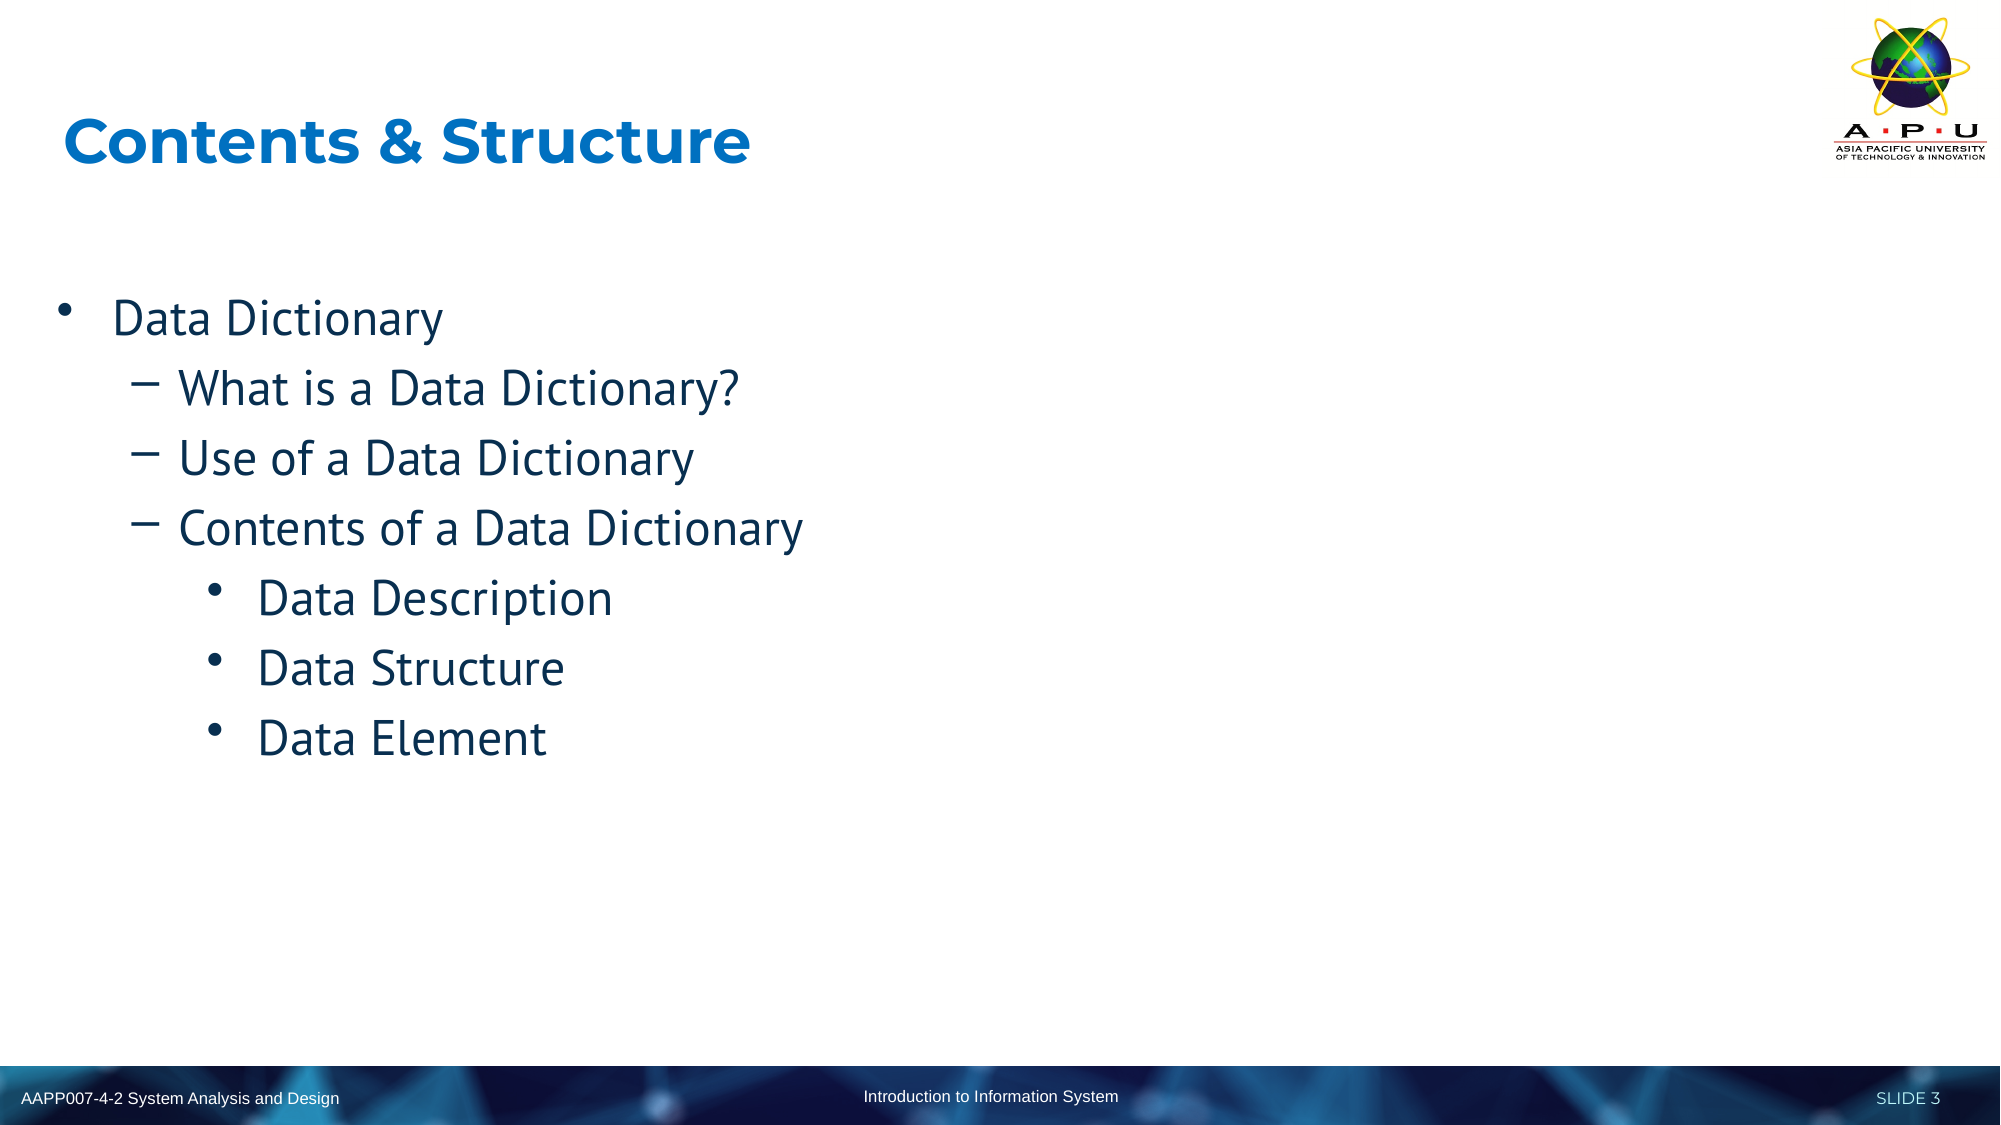

# Contents & Structure
Data Dictionary
What is a Data Dictionary?
Use of a Data Dictionary
Contents of a Data Dictionary
 Data Description
 Data Structure
 Data Element